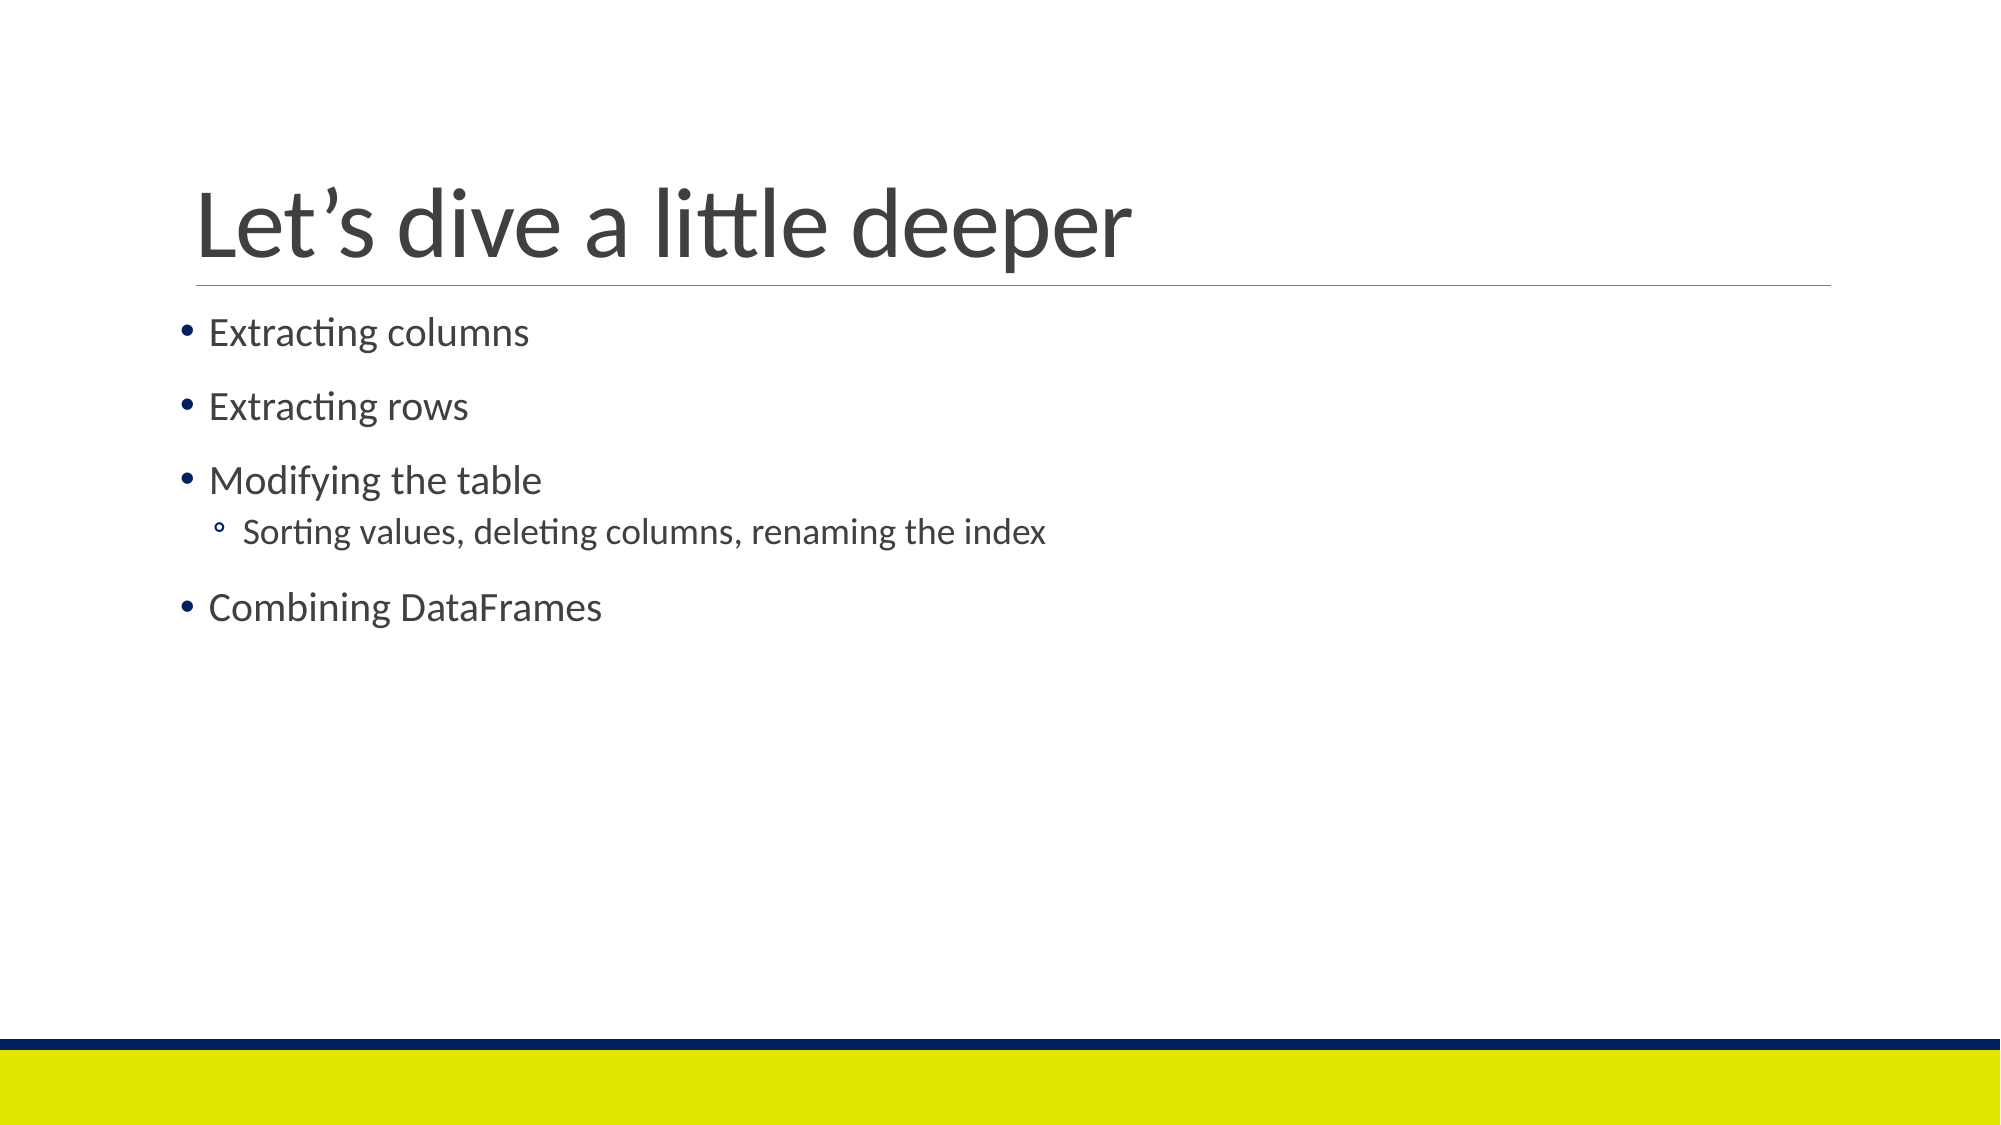

# Let’s dive a little deeper
Extracting columns
Extracting rows
Modifying the table
Sorting values, deleting columns, renaming the index
Combining DataFrames